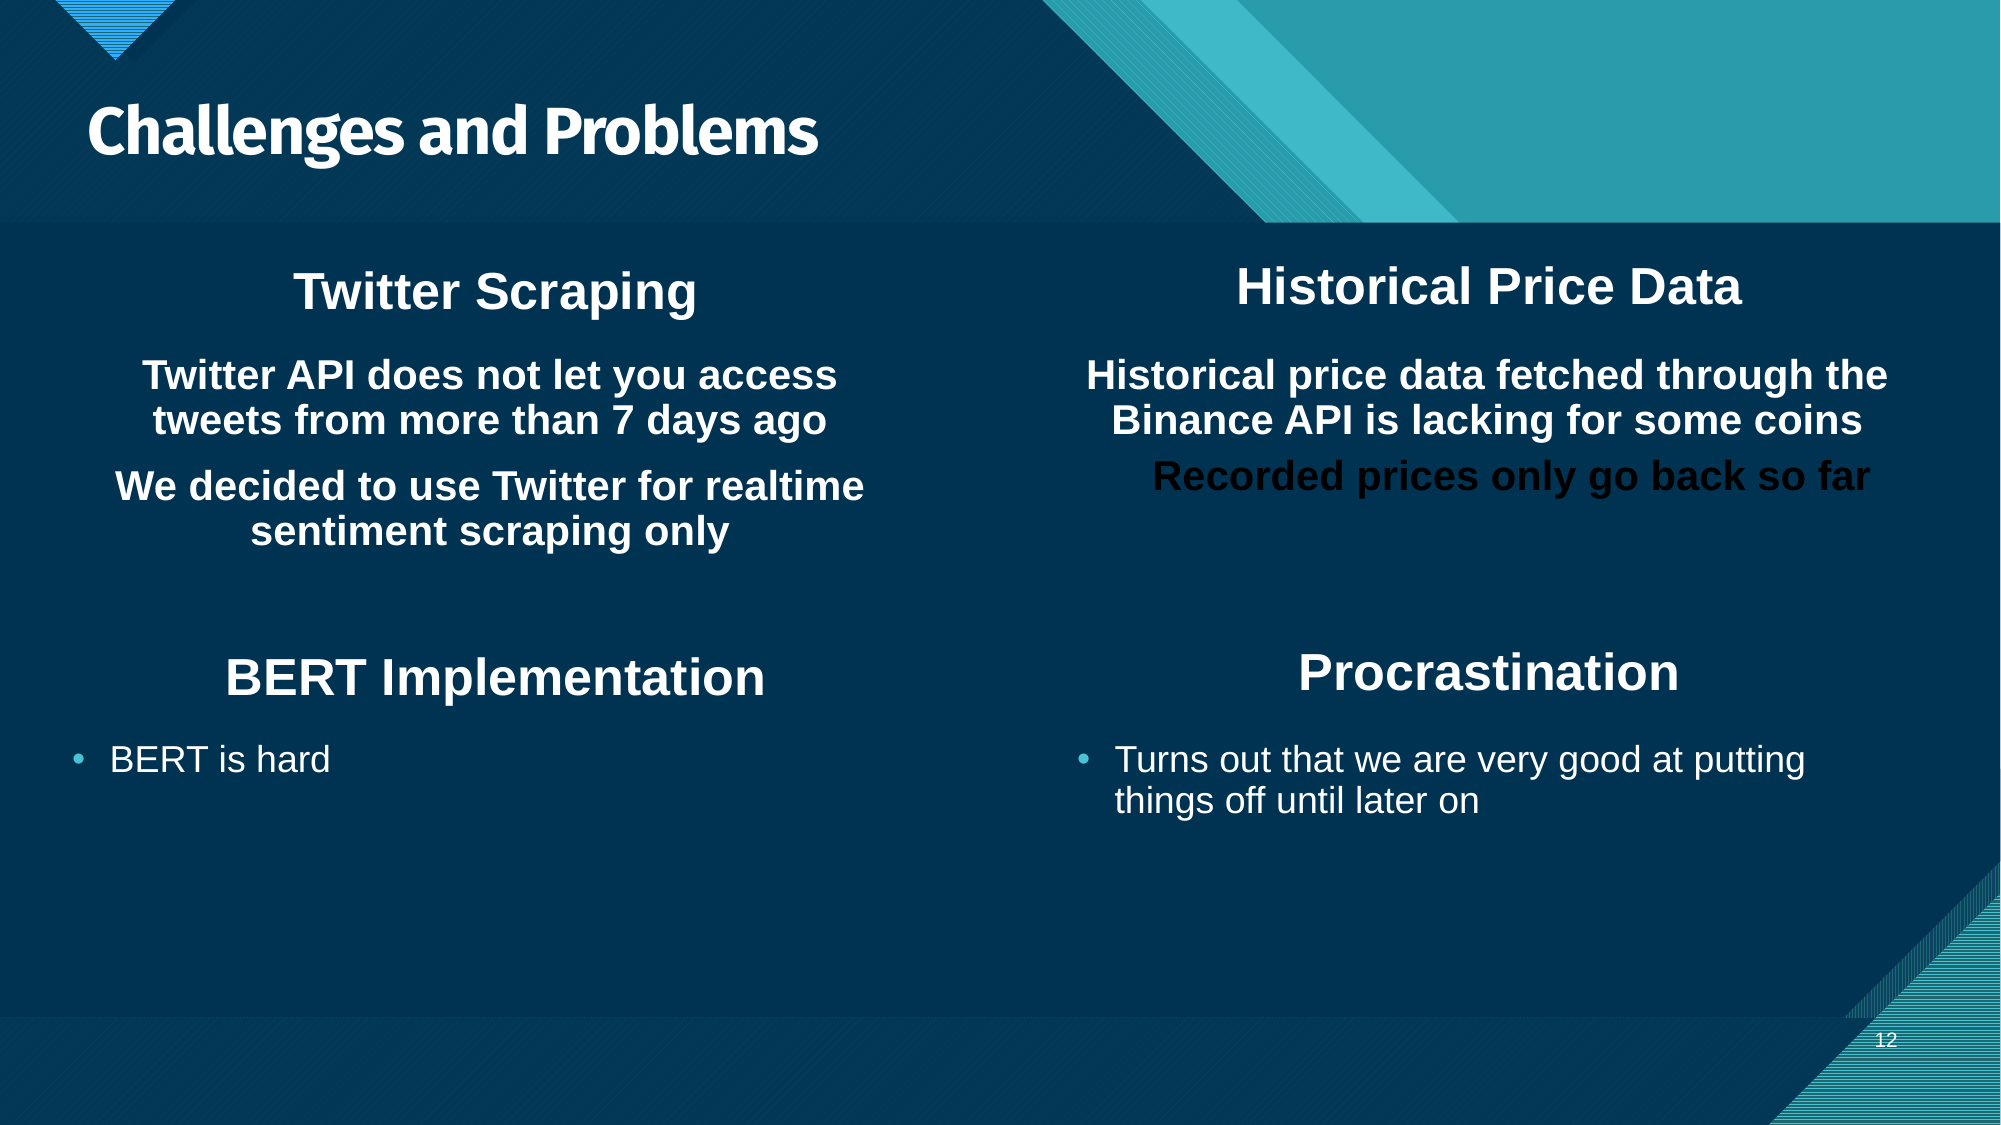

# Challenges and Problems
Historical Price Data
Twitter Scraping
Twitter API does not let you access tweets from more than 7 days ago
We decided to use Twitter for realtime sentiment scraping only
Historical price data fetched through the Binance API is lacking for some coins
Recorded prices only go back so far

Procrastination
BERT Implementation
BERT is hard
Turns out that we are very good at putting things off until later on
12